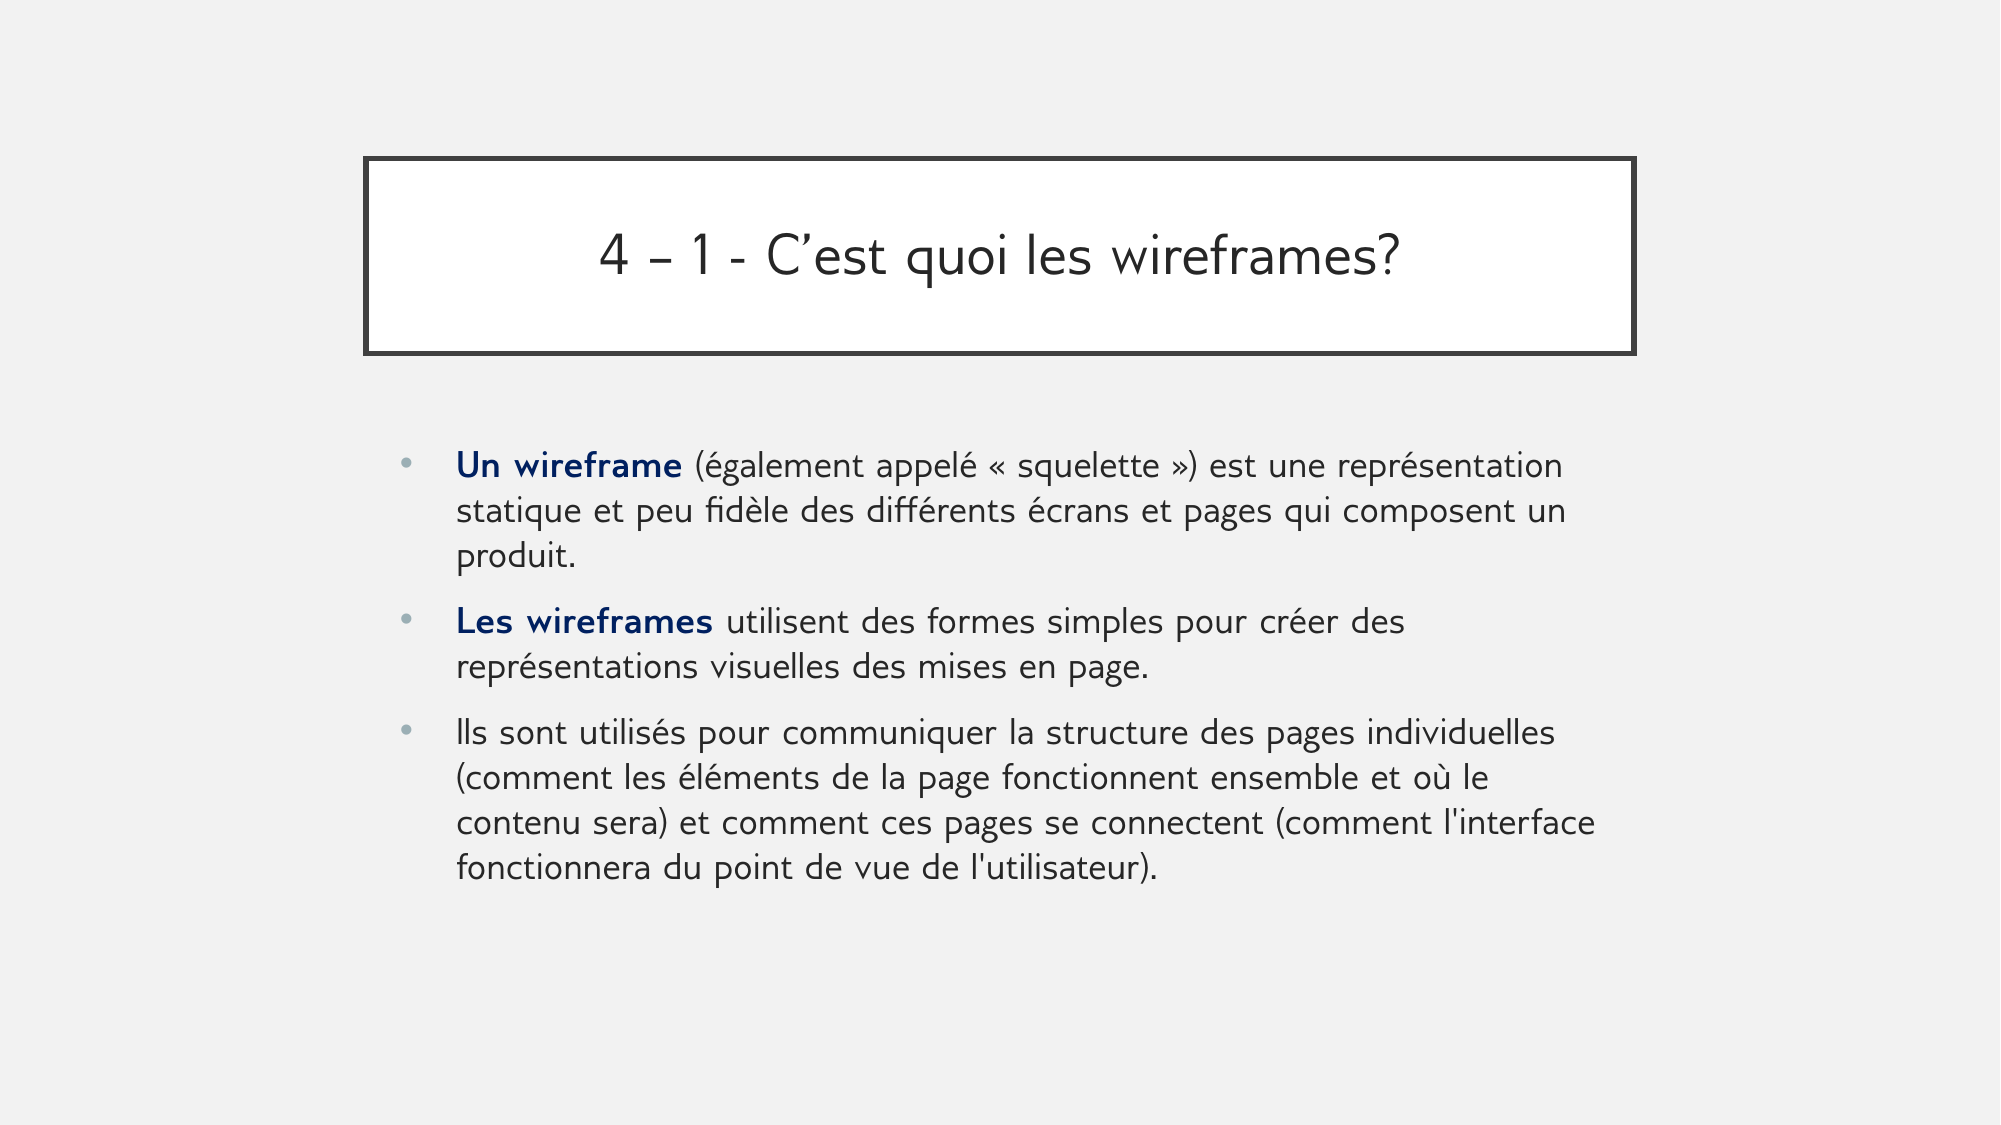

# 4 – 1 - C’est quoi les wireframes?
Un wireframe (également appelé « squelette ») est une représentation statique et peu fidèle des différents écrans et pages qui composent un produit.
Les wireframes utilisent des formes simples pour créer des représentations visuelles des mises en page.
Ils sont utilisés pour communiquer la structure des pages individuelles (comment les éléments de la page fonctionnent ensemble et où le contenu sera) et comment ces pages se connectent (comment l'interface fonctionnera du point de vue de l'utilisateur).